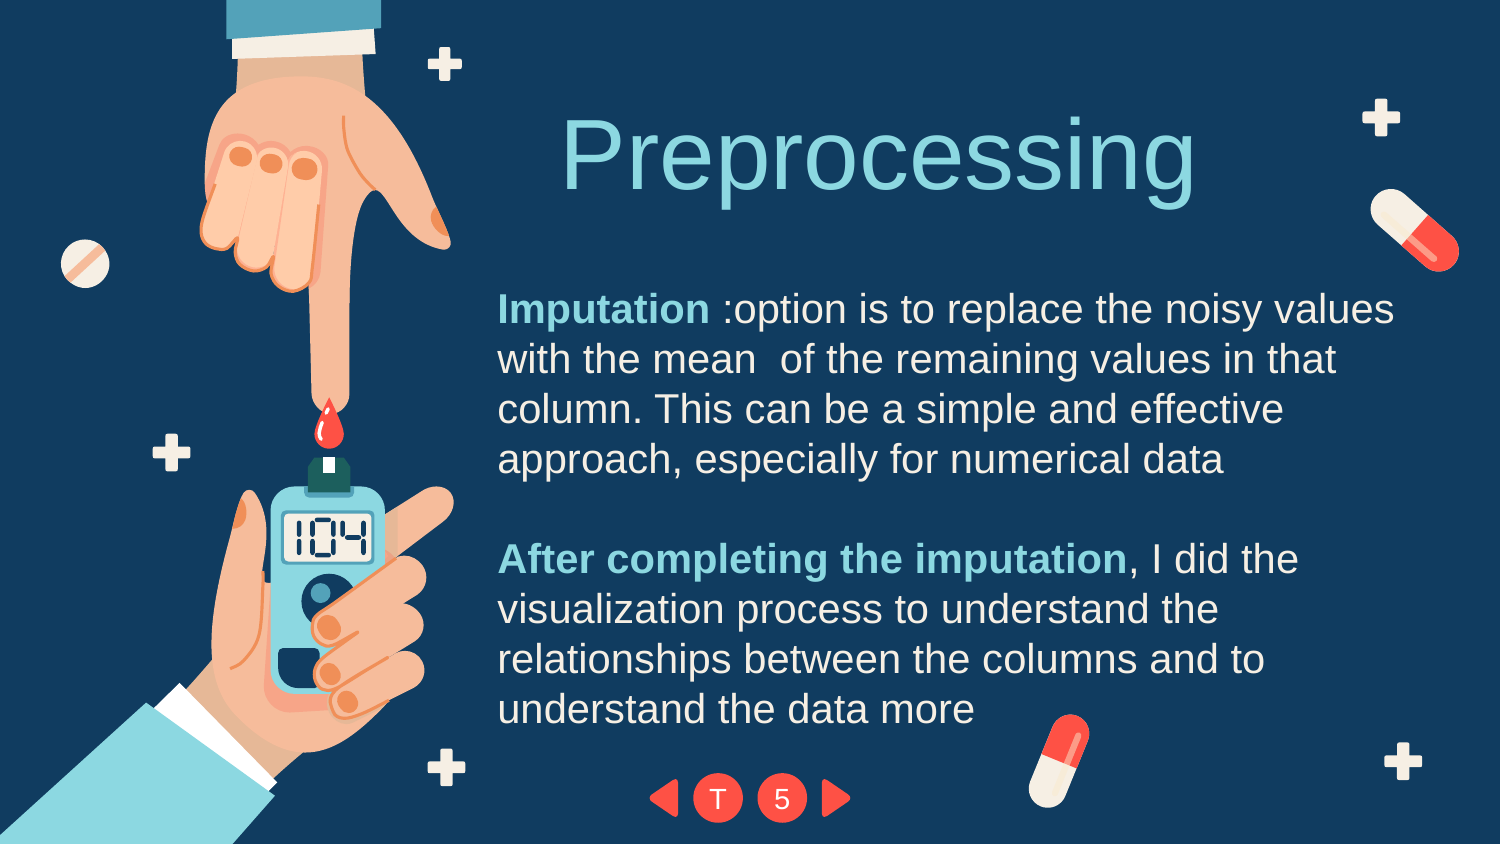

# Preprocessing

Imputation :option is to replace the noisy values with the mean  of the remaining values in that column. This can be a simple and effective approach, especially for numerical data

After completing the imputation, I did the visualization process to understand the relationships between the columns and to understand the data more

T
5